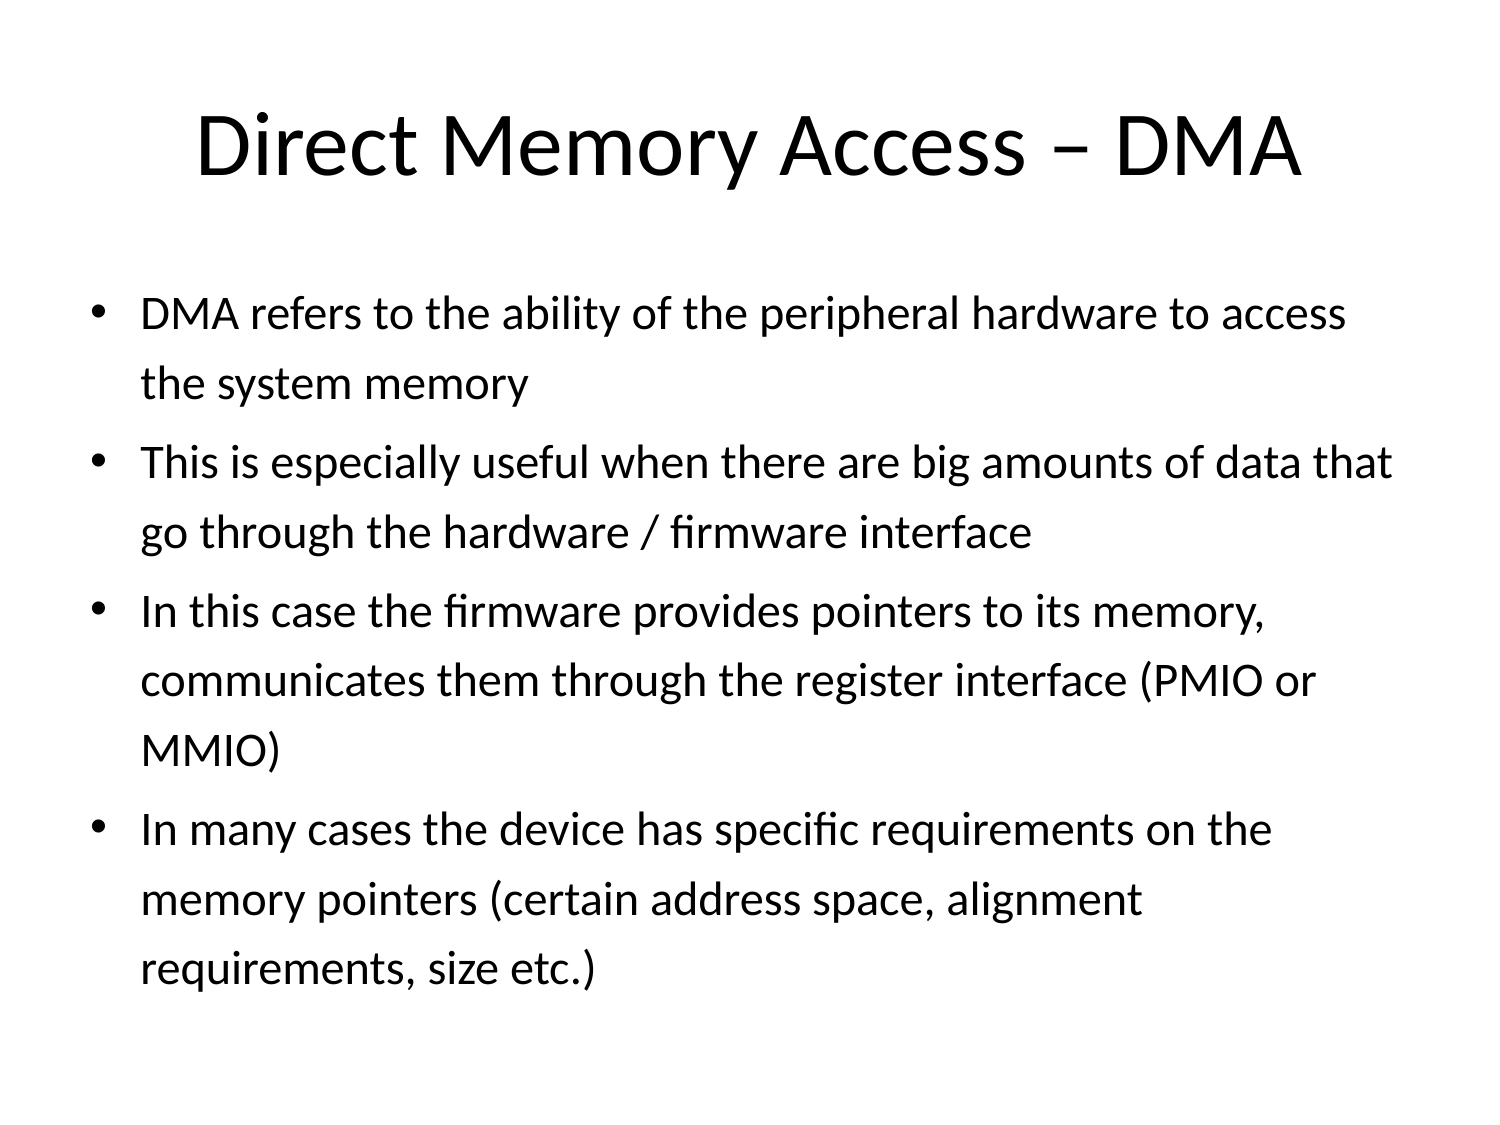

# Direct Memory Access – DMA
DMA refers to the ability of the peripheral hardware to access the system memory
This is especially useful when there are big amounts of data that go through the hardware / firmware interface
In this case the firmware provides pointers to its memory, communicates them through the register interface (PMIO or MMIO)
In many cases the device has specific requirements on the memory pointers (certain address space, alignment requirements, size etc.)